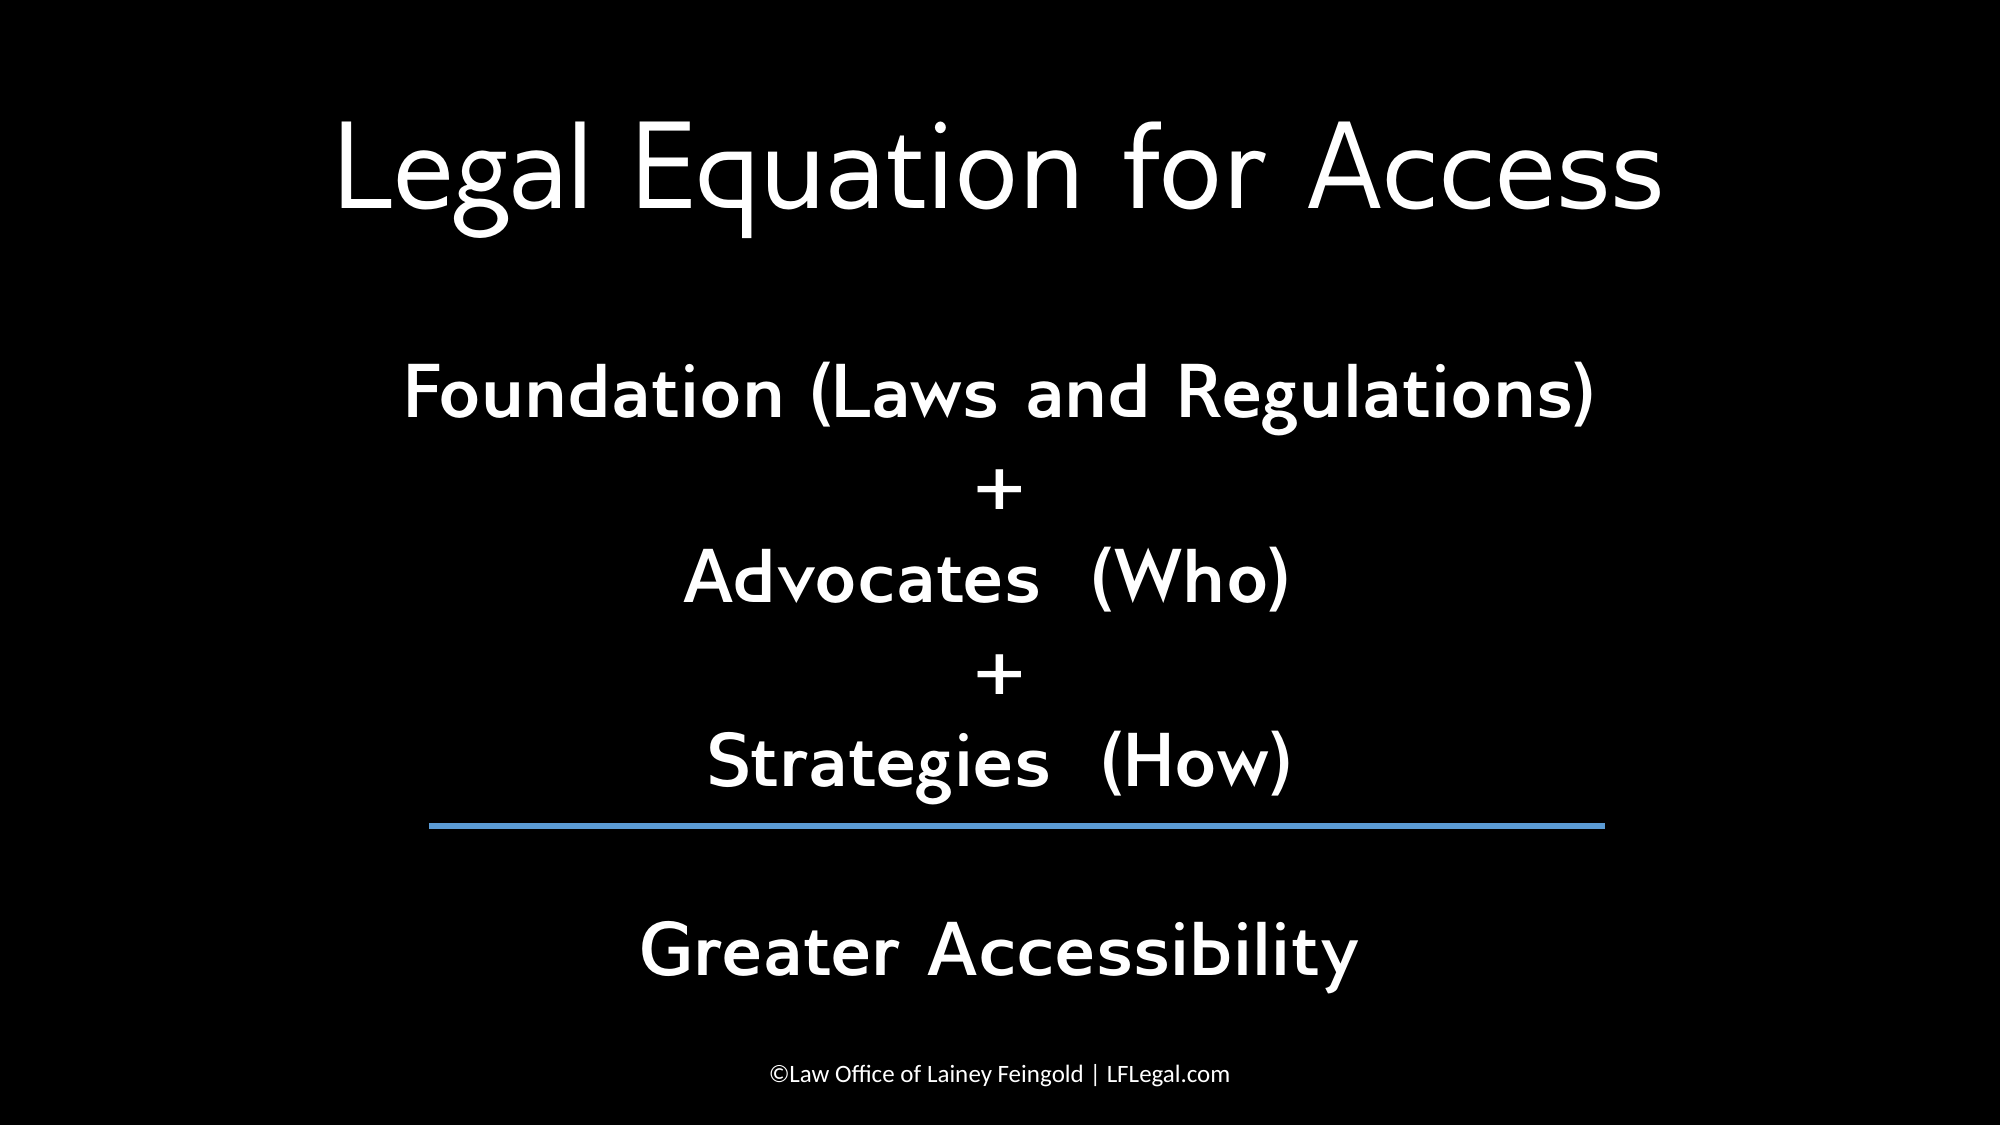

# Legal Equation for Access

Foundation (Laws and Regulations)
+
Advocates  (Who)
+
Strategies  (How)

Greater Accessibility
©Law Office of Lainey Feingold | LFLegal.com